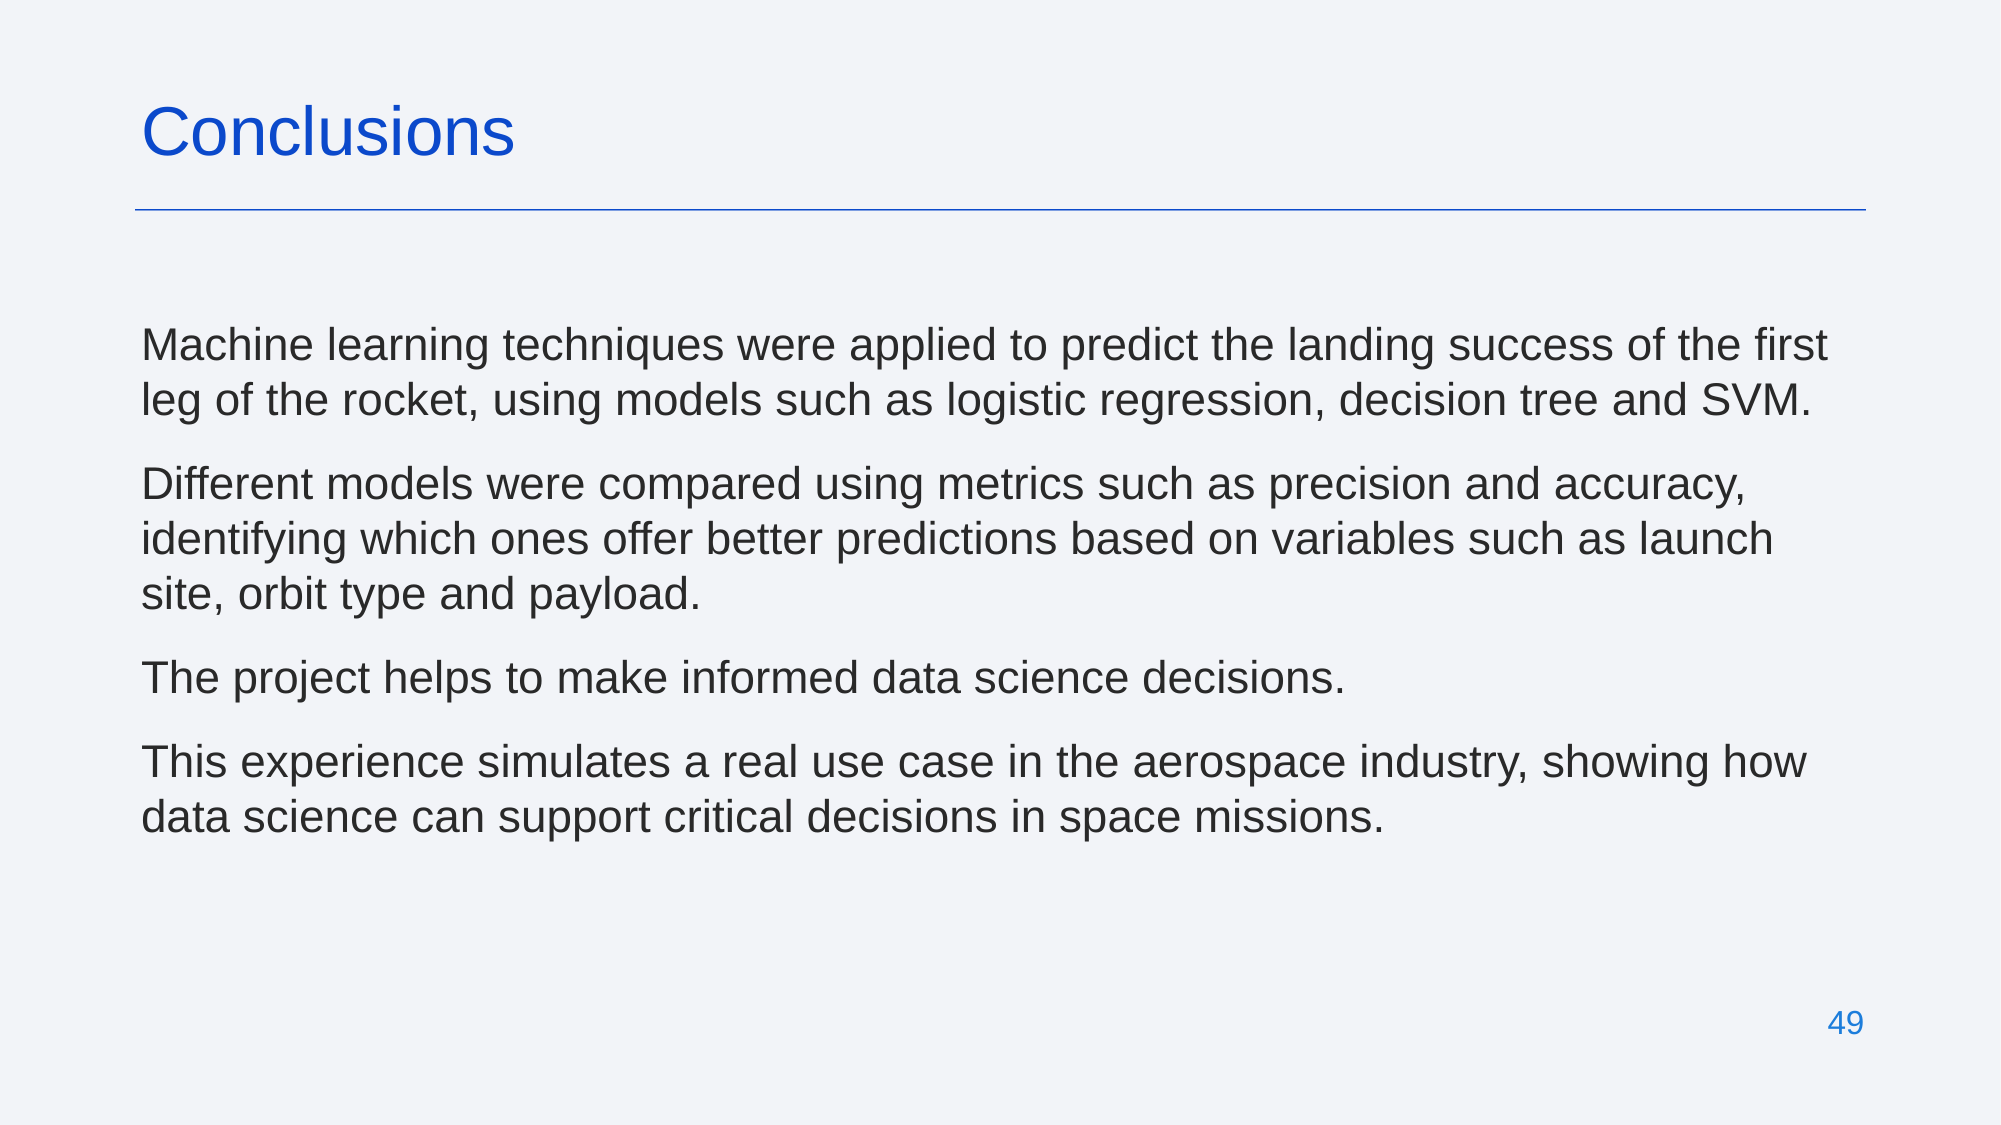

Conclusions
Machine learning techniques were applied to predict the landing success of the first leg of the rocket, using models such as logistic regression, decision tree and SVM.
Different models were compared using metrics such as precision and accuracy, identifying which ones offer better predictions based on variables such as launch site, orbit type and payload.
The project helps to make informed data science decisions.
This experience simulates a real use case in the aerospace industry, showing how data science can support critical decisions in space missions.
49